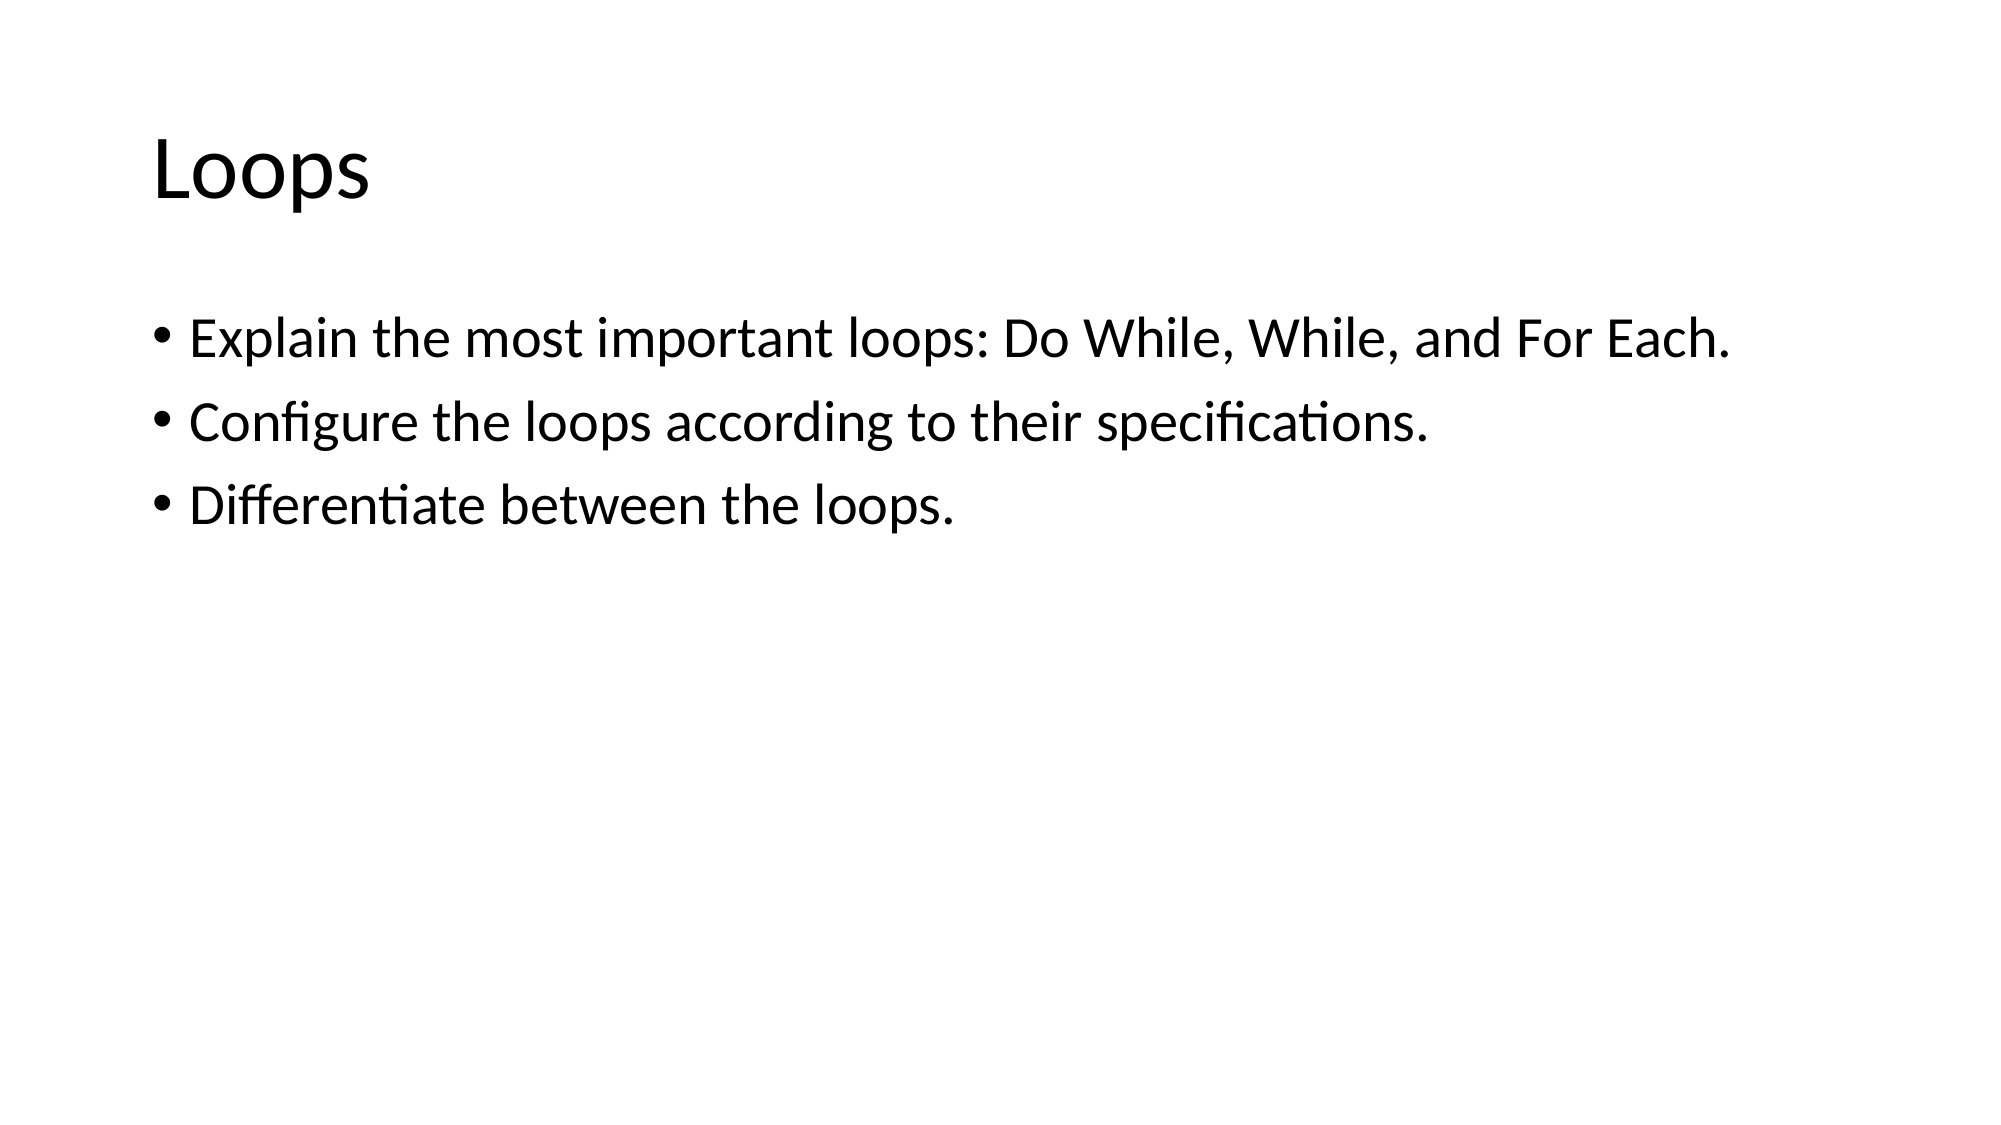

# Loops
Explain the most important loops: Do While, While, and For Each.
Configure the loops according to their specifications.
Differentiate between the loops.